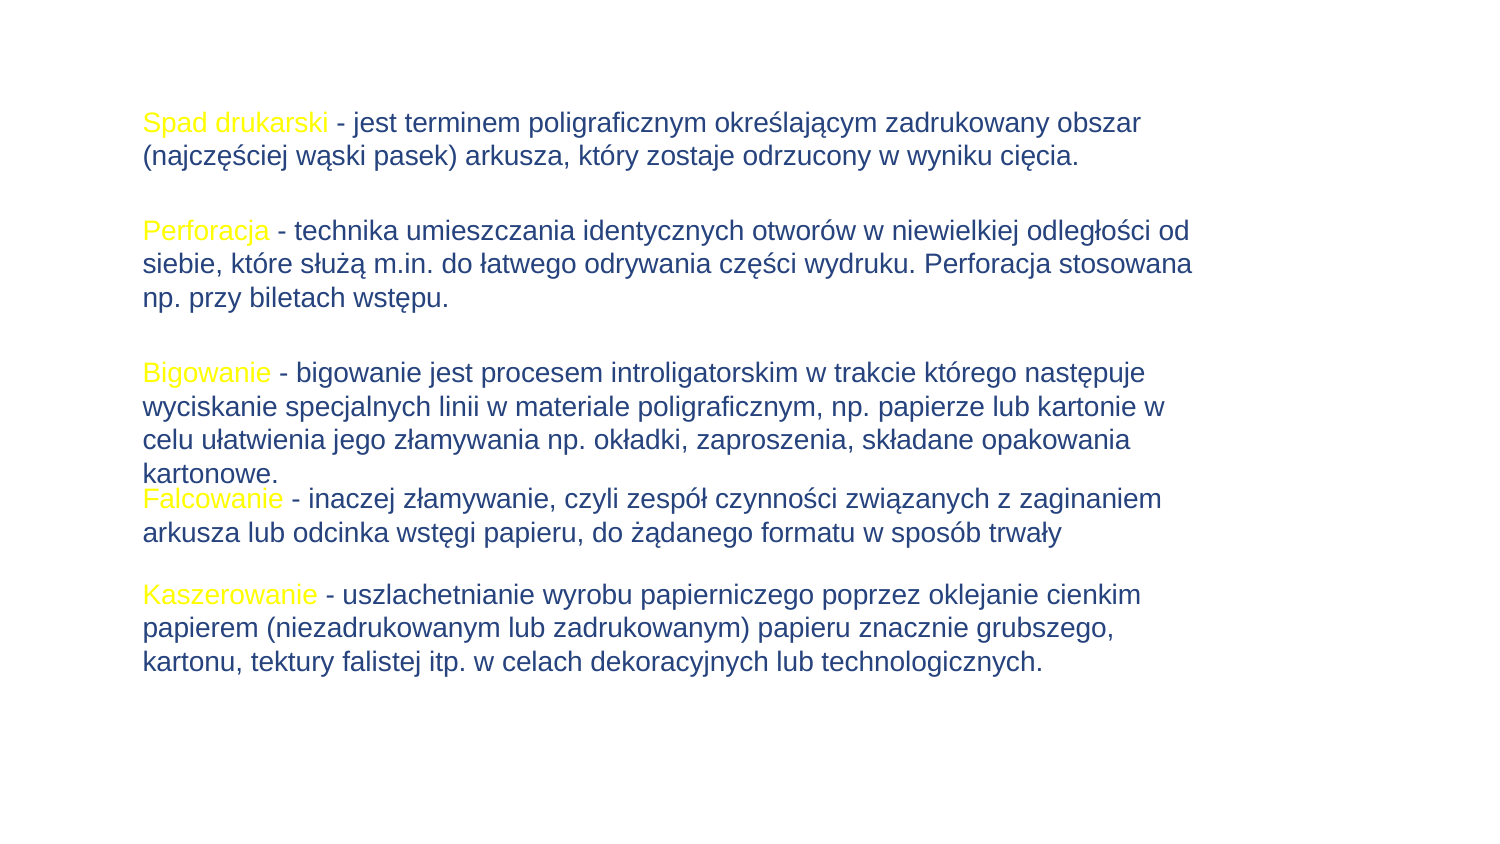

Spad drukarski - jest terminem poligraficznym określającym zadrukowany obszar (najczęściej wąski pasek) arkusza, który zostaje odrzucony w wyniku cięcia.
Perforacja - technika umieszczania identycznych otworów w niewielkiej odległości od siebie, które służą m.in. do łatwego odrywania części wydruku. Perforacja stosowana np. przy biletach wstępu.
Bigowanie - bigowanie jest procesem introligatorskim w trakcie którego następuje wyciskanie specjalnych linii w materiale poligraficznym, np. papierze lub kartonie w celu ułatwienia jego złamywania np. okładki, zaproszenia, składane opakowania kartonowe.
Falcowanie - inaczej złamywanie, czyli zespół czynności związanych z zaginaniem arkusza lub odcinka wstęgi papieru, do żądanego formatu w sposób trwały
Kaszerowanie - uszlachetnianie wyrobu papierniczego poprzez oklejanie cienkim papierem (niezadrukowanym lub zadrukowanym) papieru znacznie grubszego, kartonu, tektury falistej itp. w celach dekoracyjnych lub technologicznych.